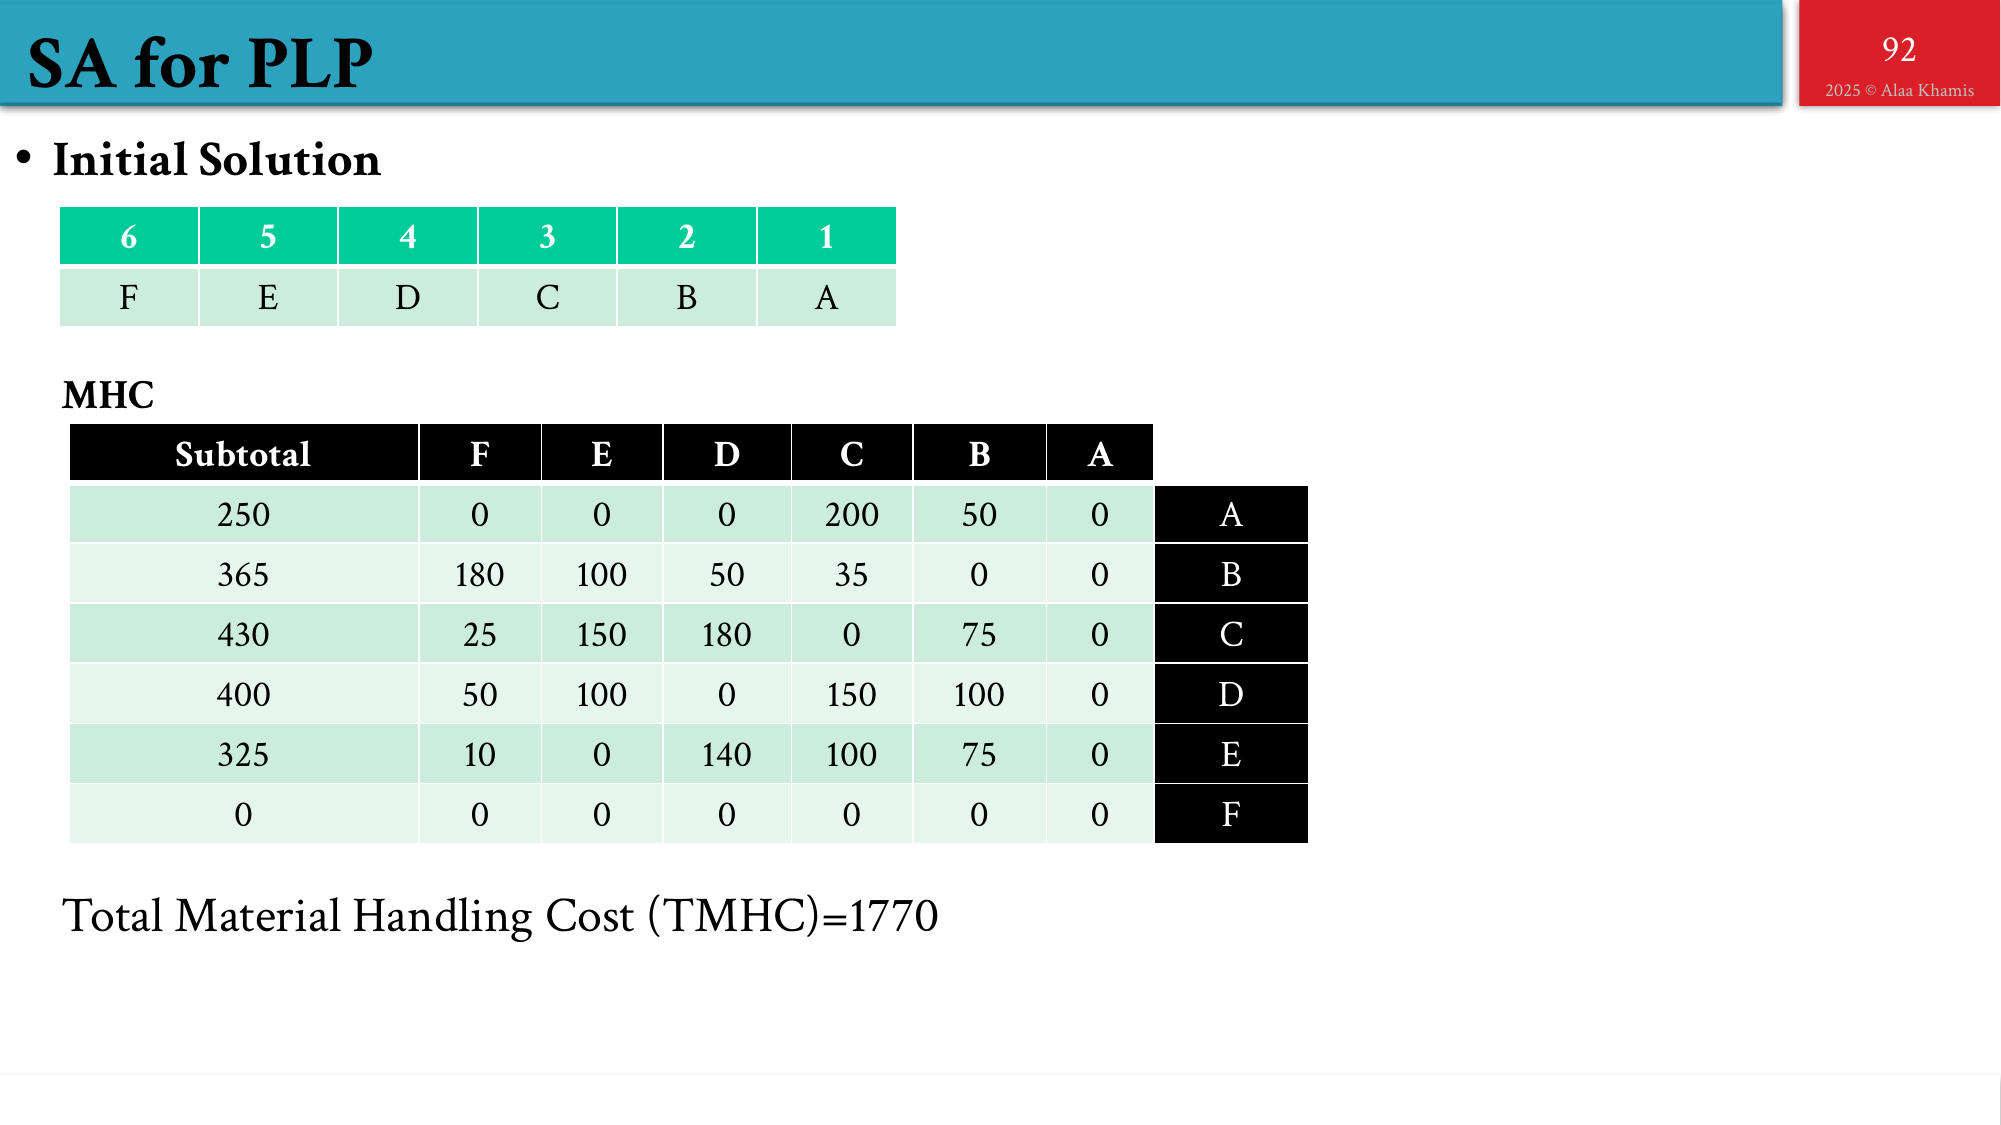

SA for PLP
Initial Solution
| 6 | 5 | 4 | 3 | 2 | 1 |
| --- | --- | --- | --- | --- | --- |
| F | E | D | C | B | A |
MHC
| Subtotal | F | E | D | C | B | A |  |
| --- | --- | --- | --- | --- | --- | --- | --- |
| 250 | 0 | 0 | 0 | 200 | 50 | 0 | A |
| 365 | 180 | 100 | 50 | 35 | 0 | 0 | B |
| 430 | 25 | 150 | 180 | 0 | 75 | 0 | C |
| 400 | 50 | 100 | 0 | 150 | 100 | 0 | D |
| 325 | 10 | 0 | 140 | 100 | 75 | 0 | E |
| 0 | 0 | 0 | 0 | 0 | 0 | 0 | F |
Total Material Handling Cost (TMHC)=1770